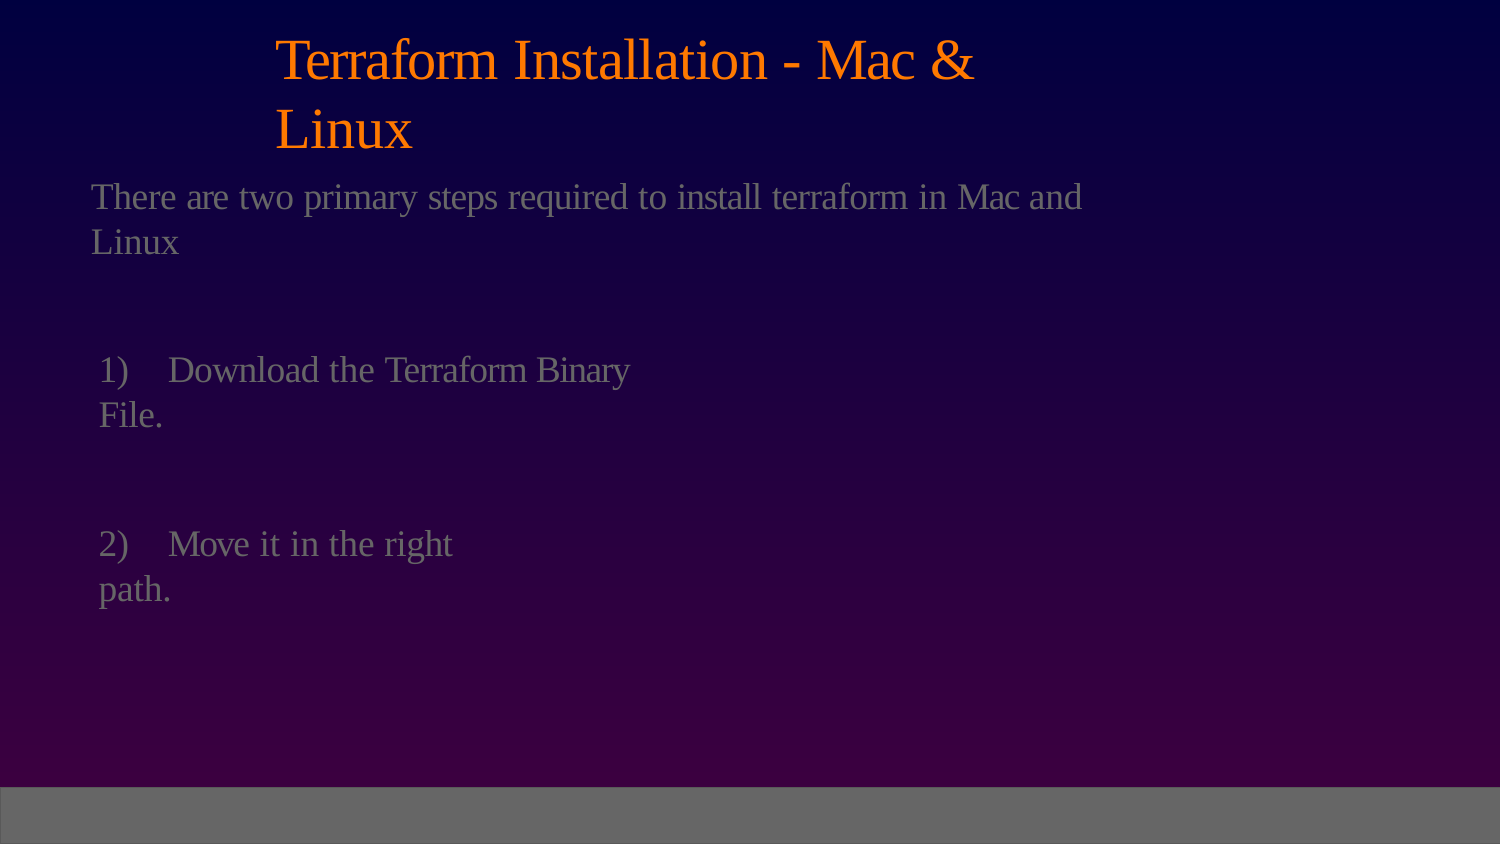

# Terraform Installation - Mac & Linux
There are two primary steps required to install terraform in Mac and Linux
1)	Download the Terraform Binary File.
2)	Move it in the right path.